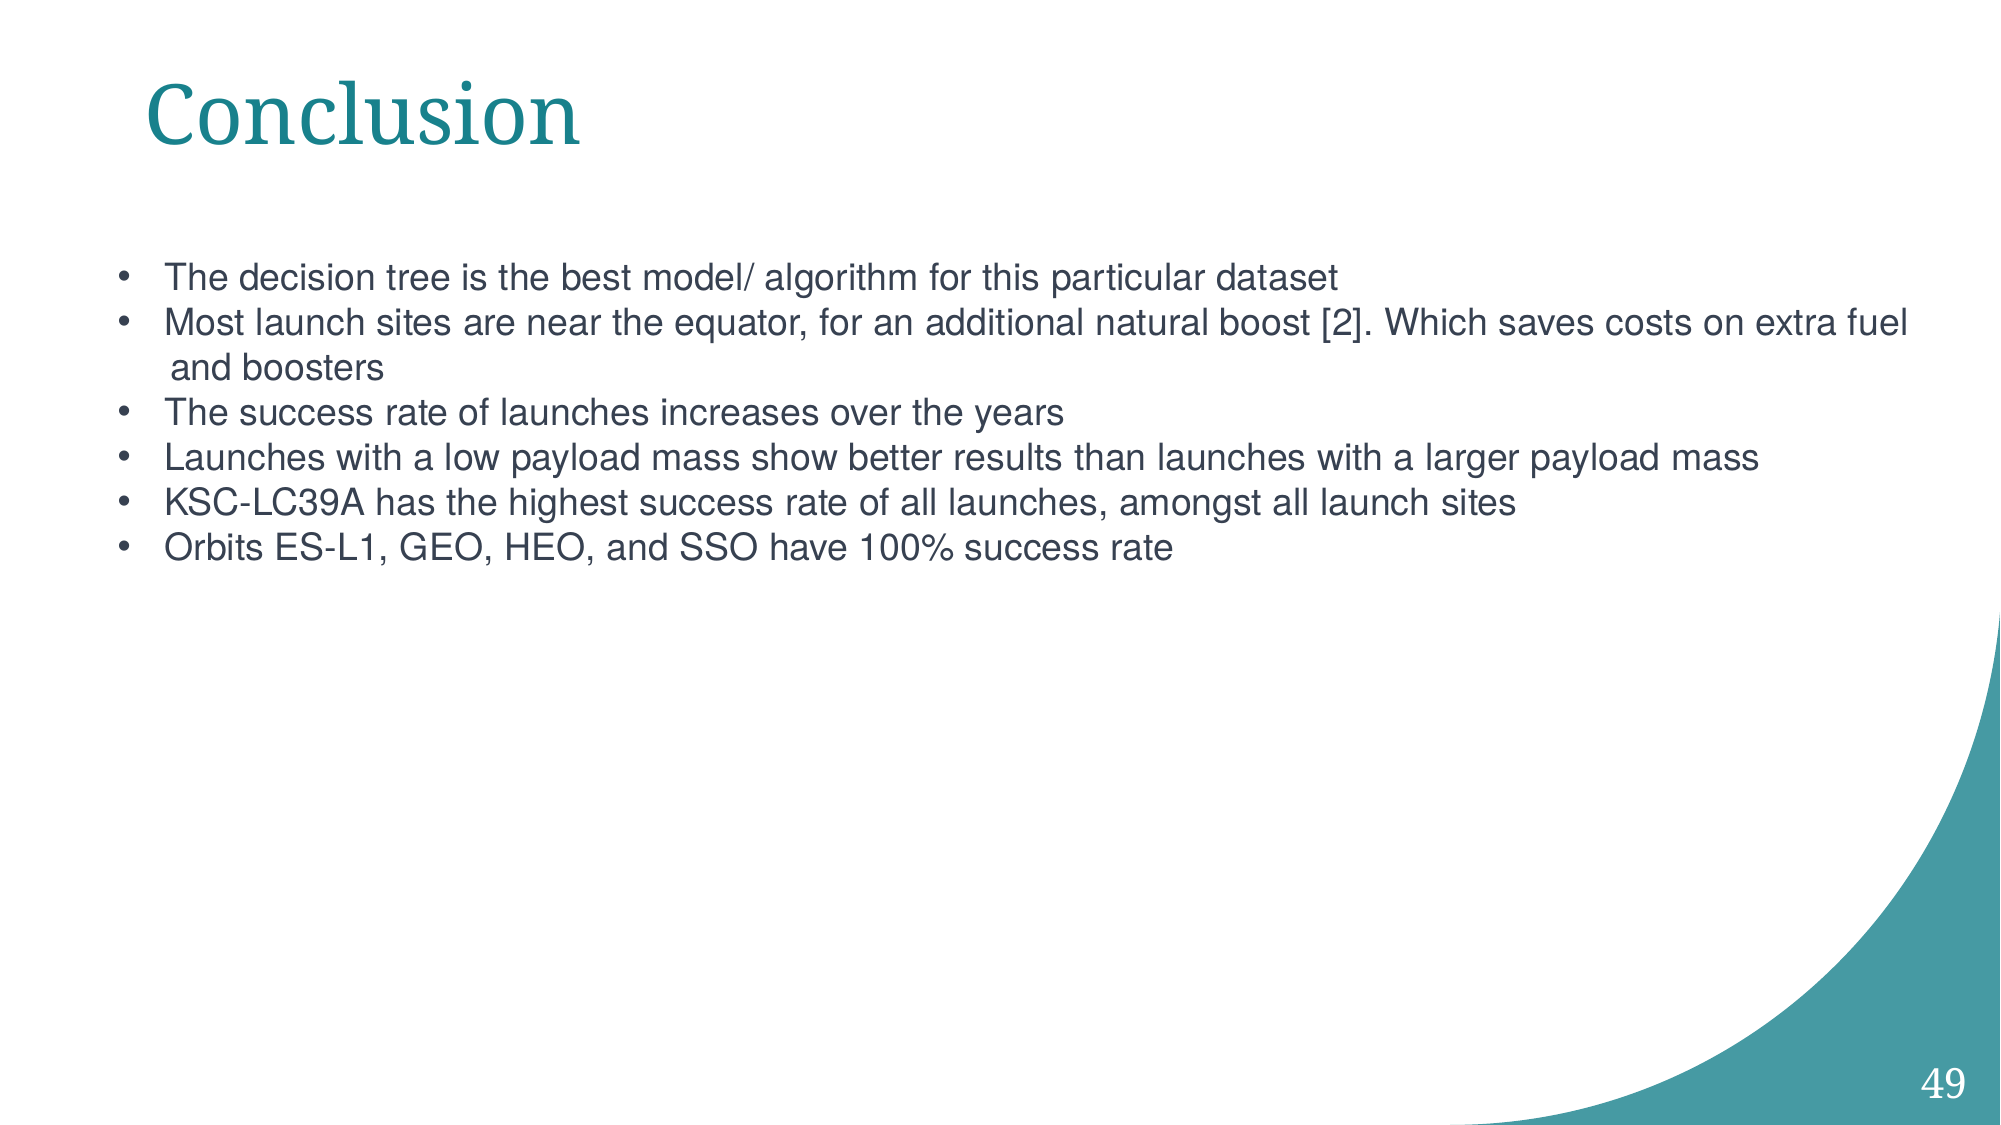

# Conclusion
The decision tree is the best model/ algorithm for this particular dataset
Most launch sites are near the equator, for an additional natural boost [2]. Which saves costs on extra fuel
     and boosters
The success rate of launches increases over the years
Launches with a low payload mass show better results than launches with a larger payload mass
KSC-LC39A has the highest success rate of all launches, amongst all launch sites
Orbits ES-L1, GEO, HEO, and SSO have 100% success rate

49